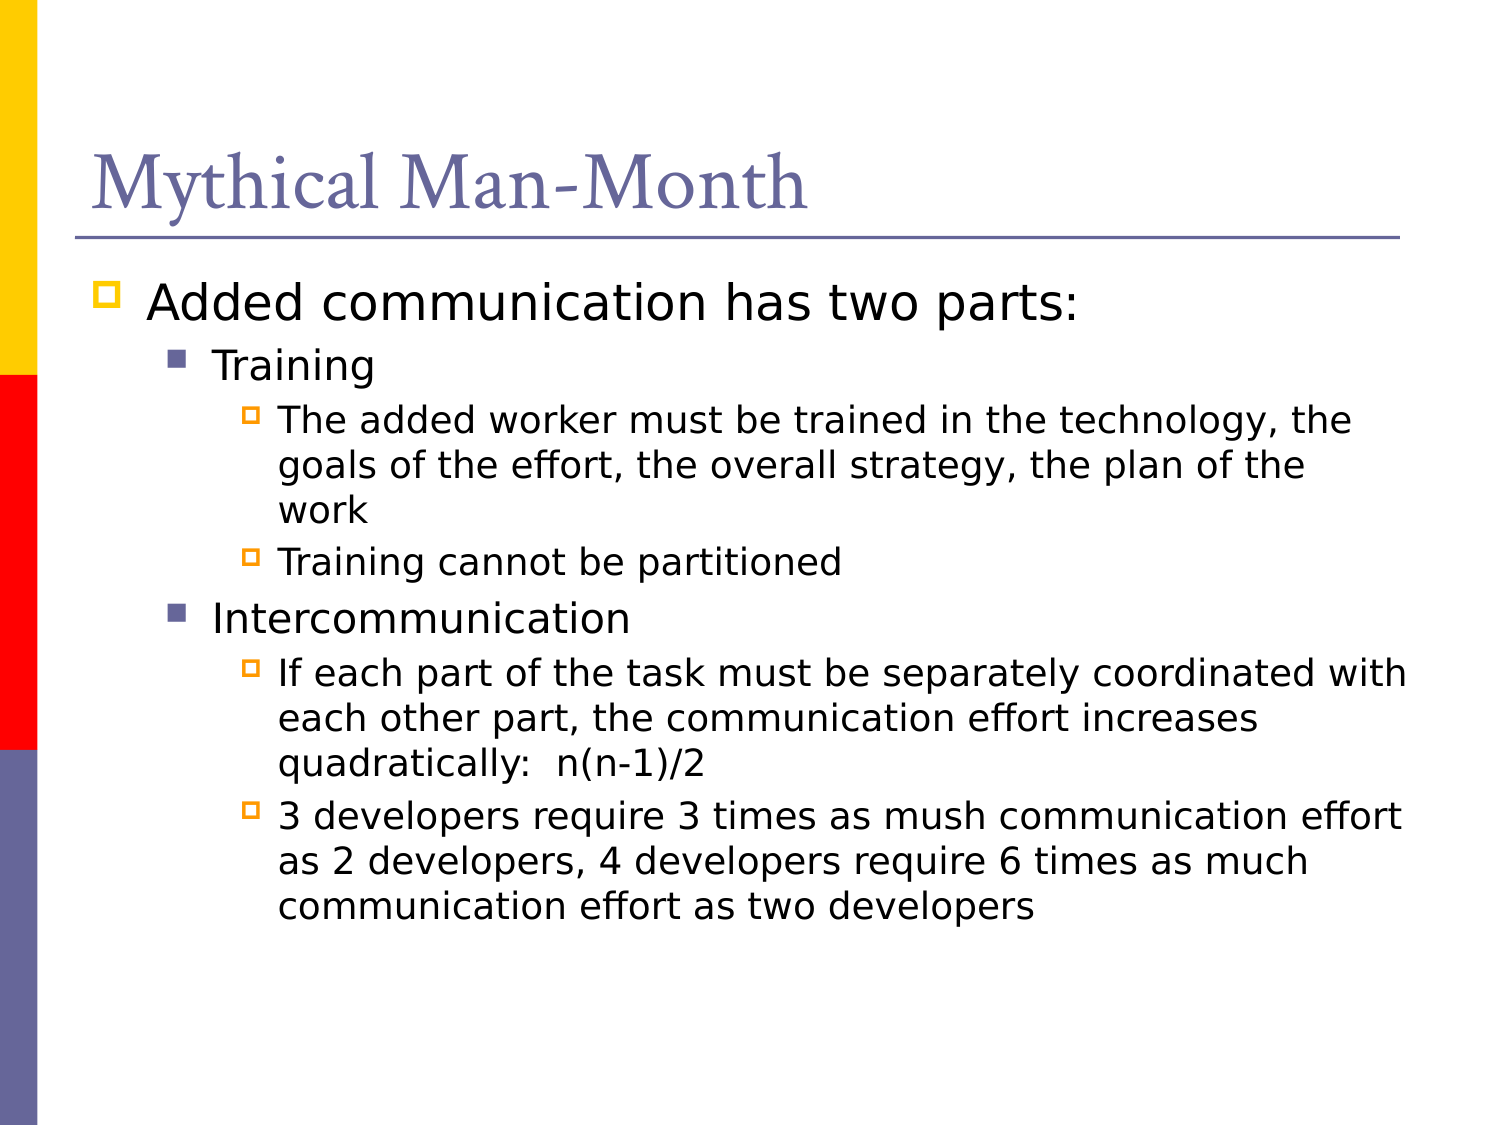

# Mythical Man-Month
Added communication has two parts:
Training
The added worker must be trained in the technology, the goals of the effort, the overall strategy, the plan of the work
Training cannot be partitioned
Intercommunication
If each part of the task must be separately coordinated with each other part, the communication effort increases quadratically:  n(n-1)/2
3 developers require 3 times as mush communication effort as 2 developers, 4 developers require 6 times as much communication effort as two developers